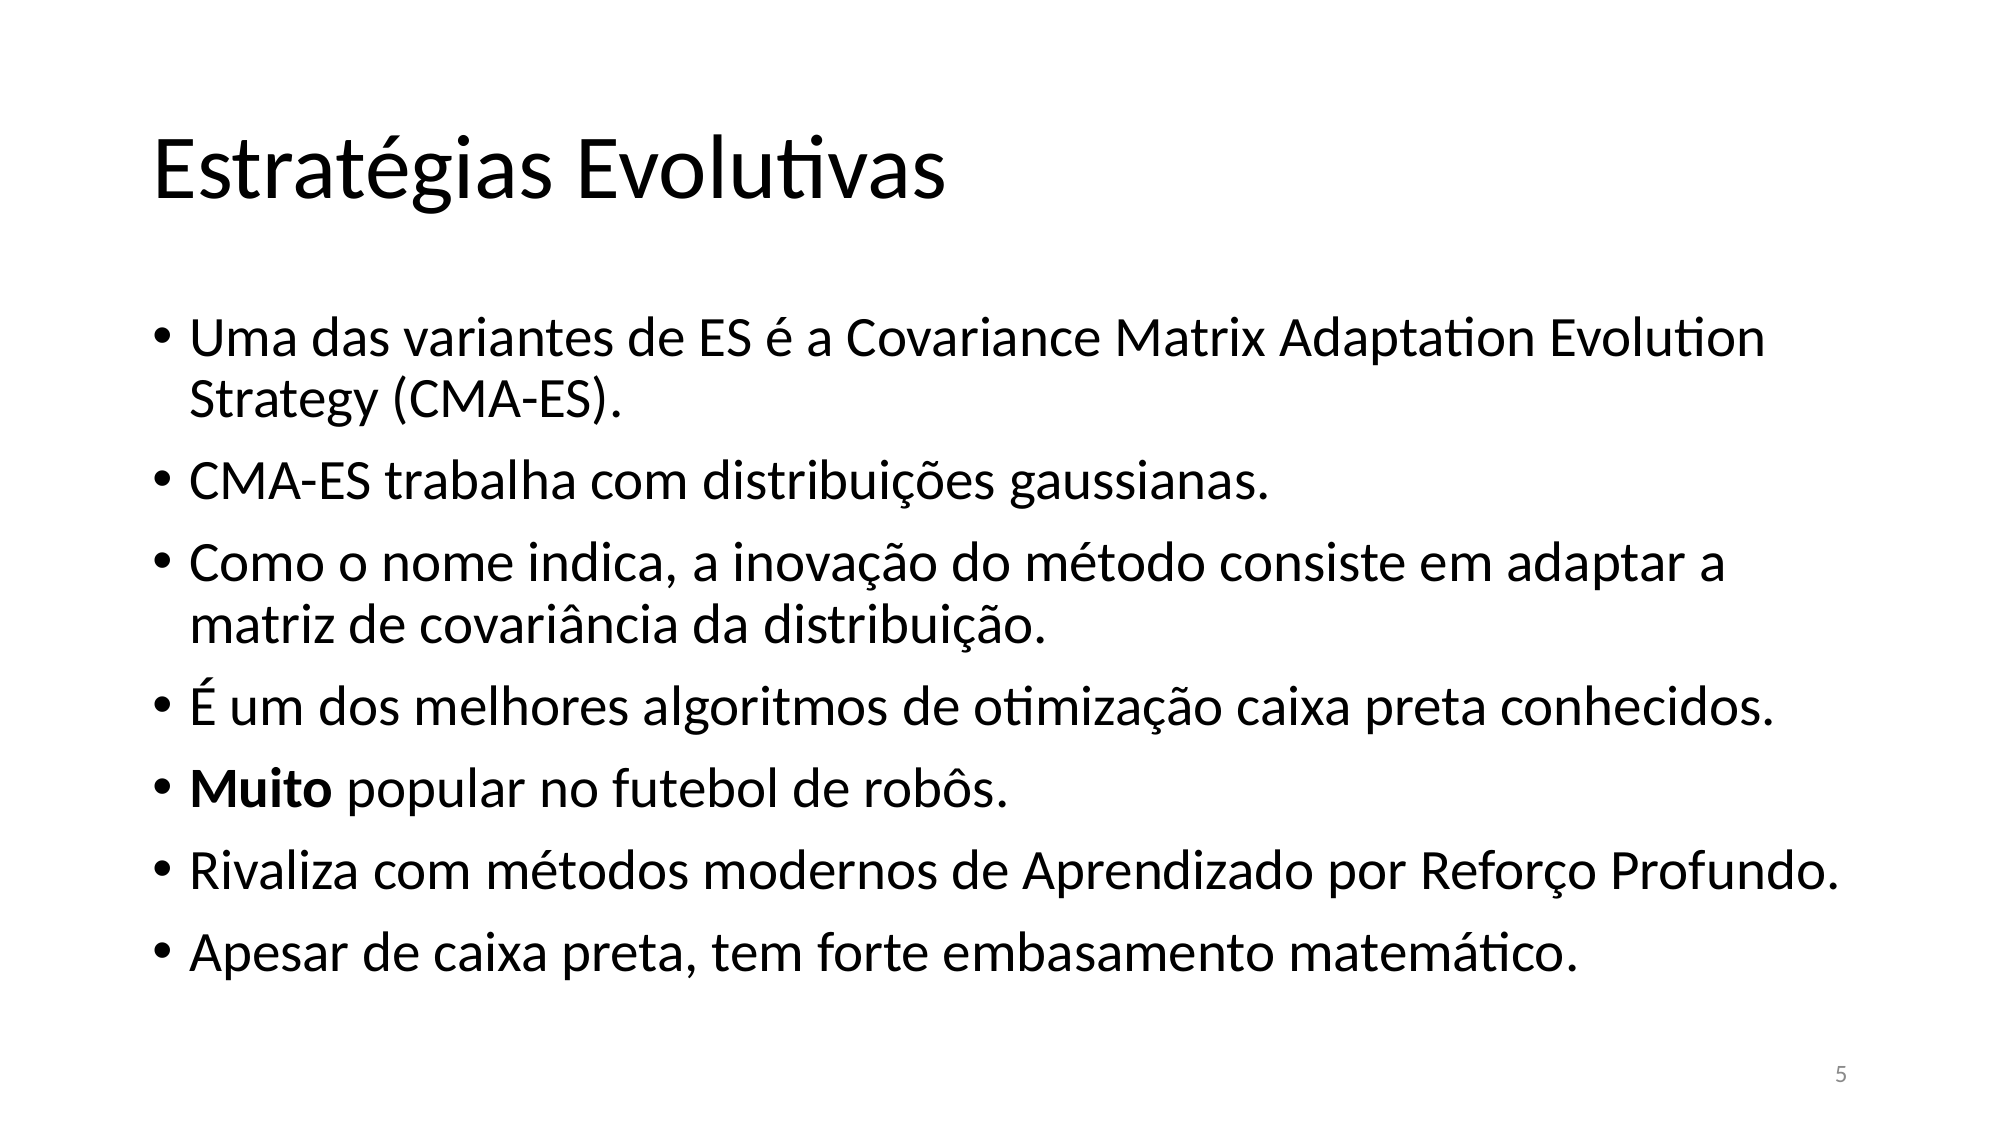

# Estratégias Evolutivas
Uma das variantes de ES é a Covariance Matrix Adaptation Evolution Strategy (CMA-ES).
CMA-ES trabalha com distribuições gaussianas.
Como o nome indica, a inovação do método consiste em adaptar a matriz de covariância da distribuição.
É um dos melhores algoritmos de otimização caixa preta conhecidos.
Muito popular no futebol de robôs.
Rivaliza com métodos modernos de Aprendizado por Reforço Profundo.
Apesar de caixa preta, tem forte embasamento matemático.
5